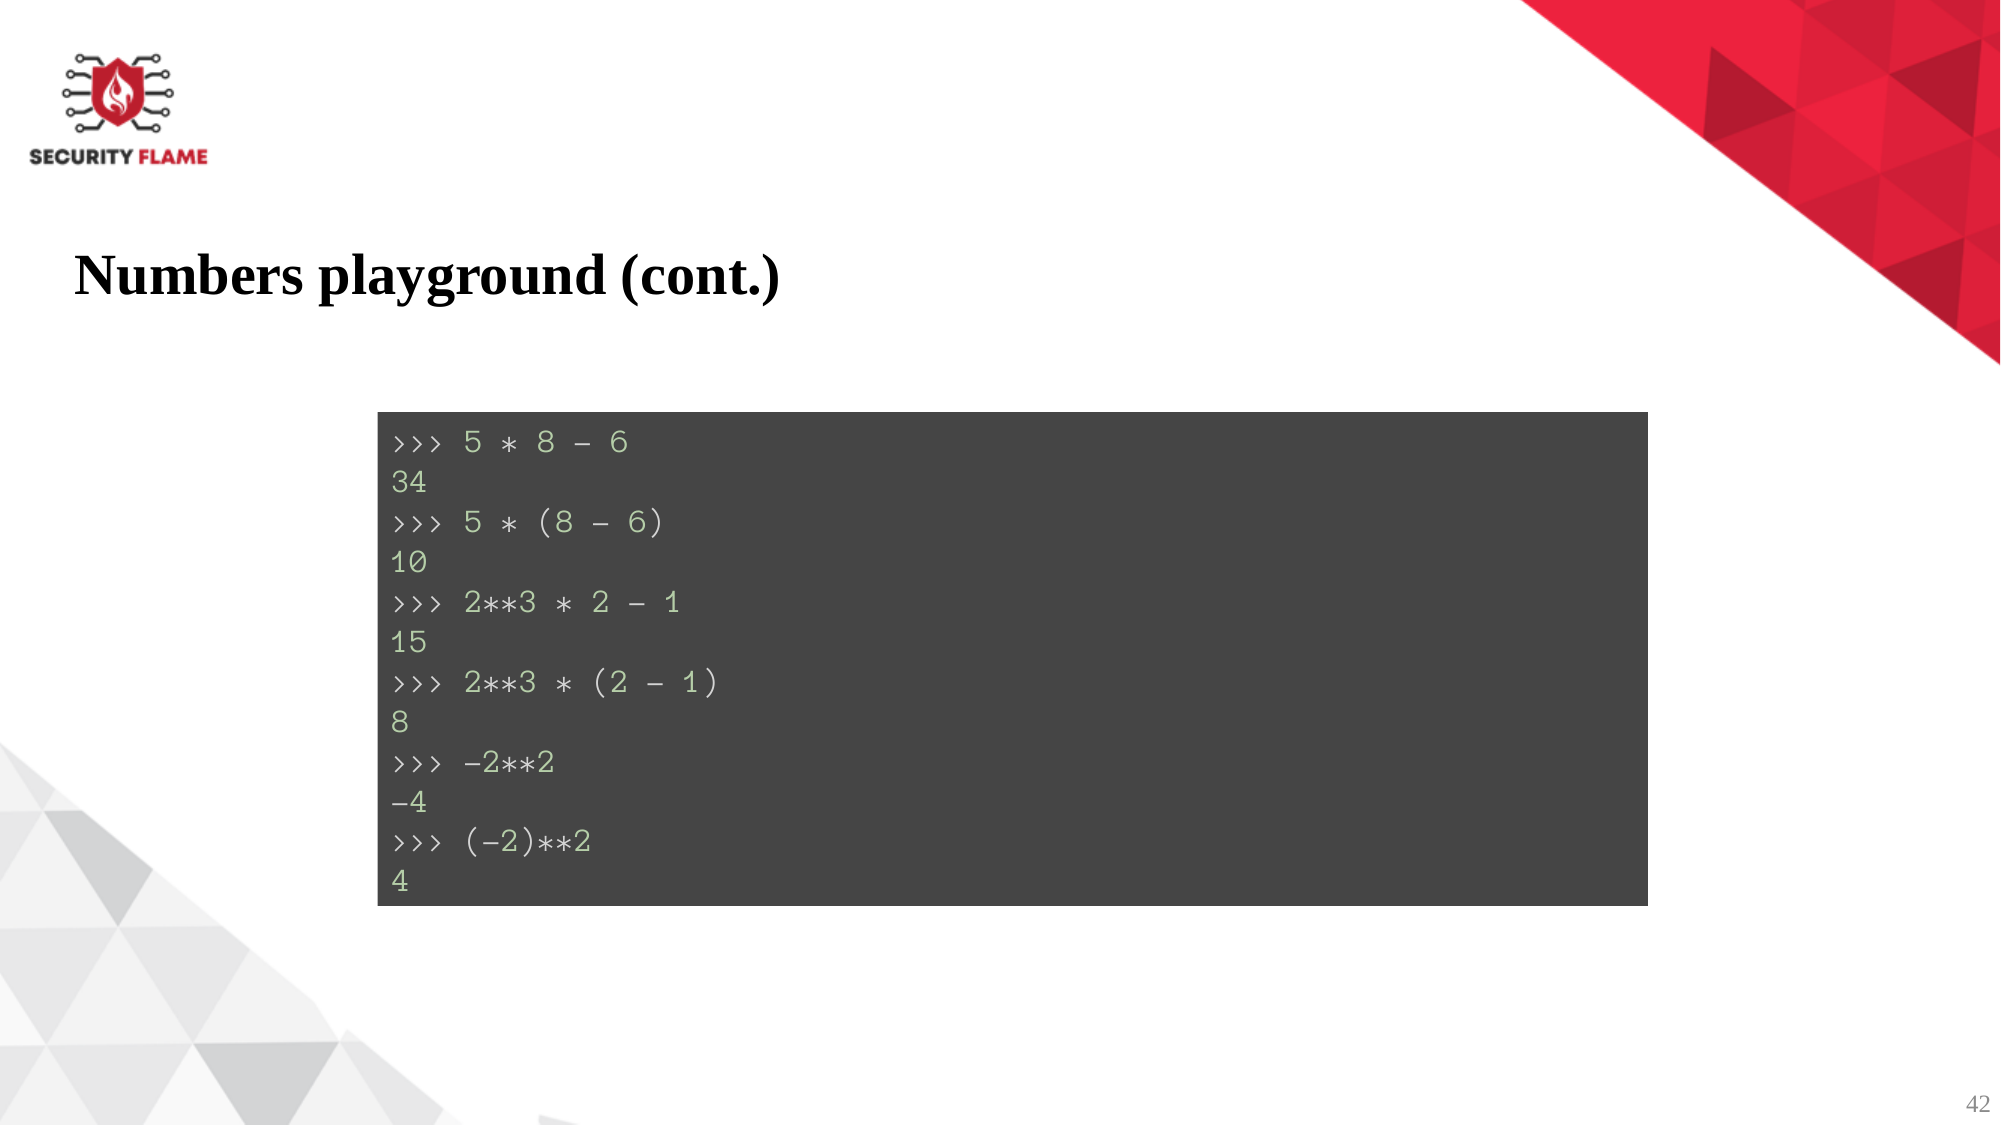

Numbers playground (cont.)
>>> 5 * 8 - 6
34
>>> 5 * (8 - 6)
10
>>> 2**3 * 2 - 1
15
>>> 2**3 * (2 - 1)
8
>>> -2**2
-4
>>> (-2)**2
4
42